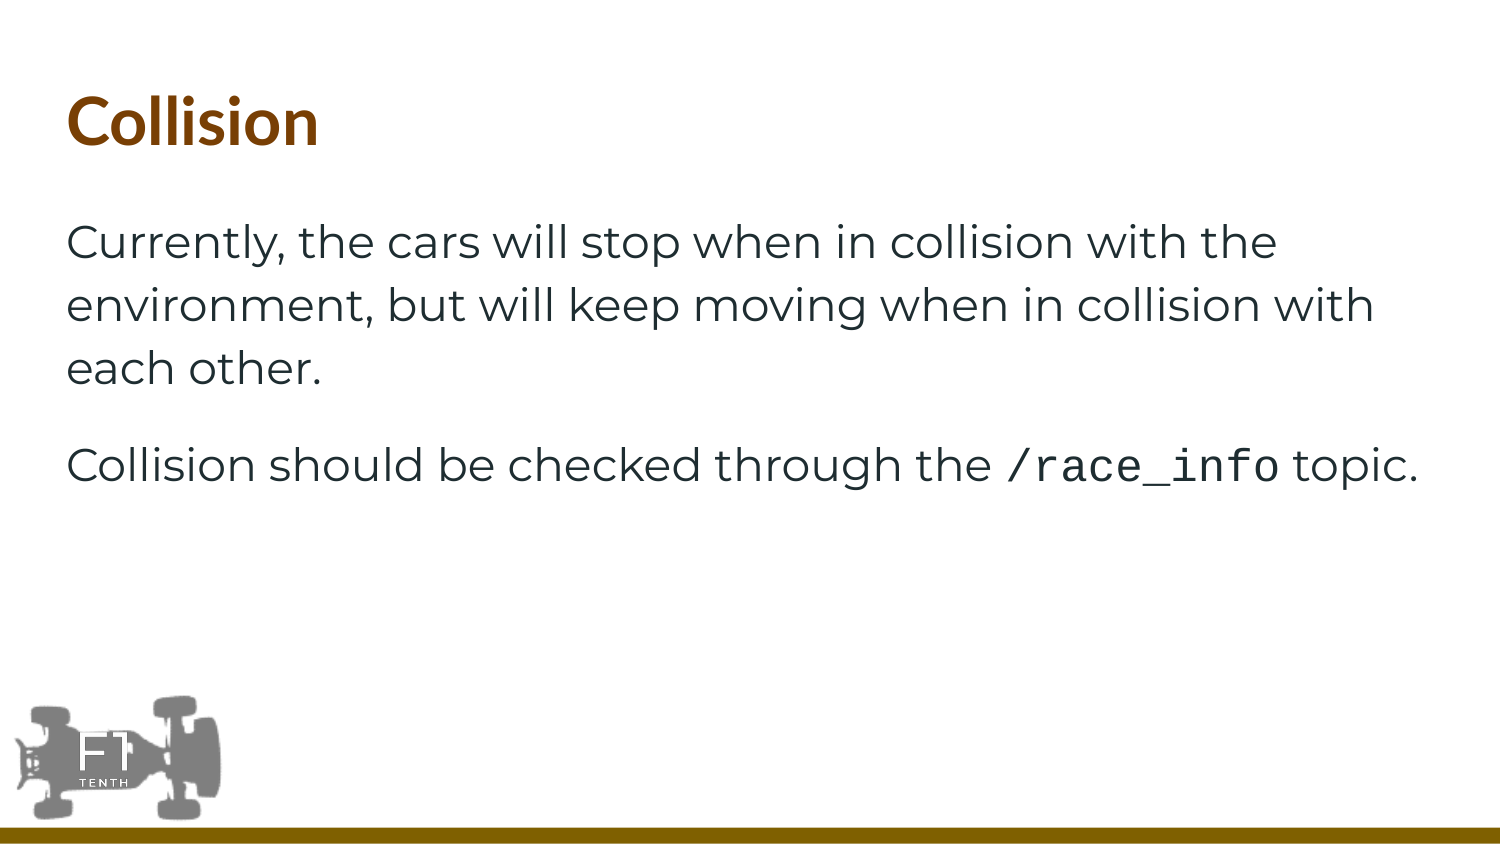

# Collision
Currently, the cars will stop when in collision with the environment, but will keep moving when in collision with each other.
Collision should be checked through the /race_info topic.